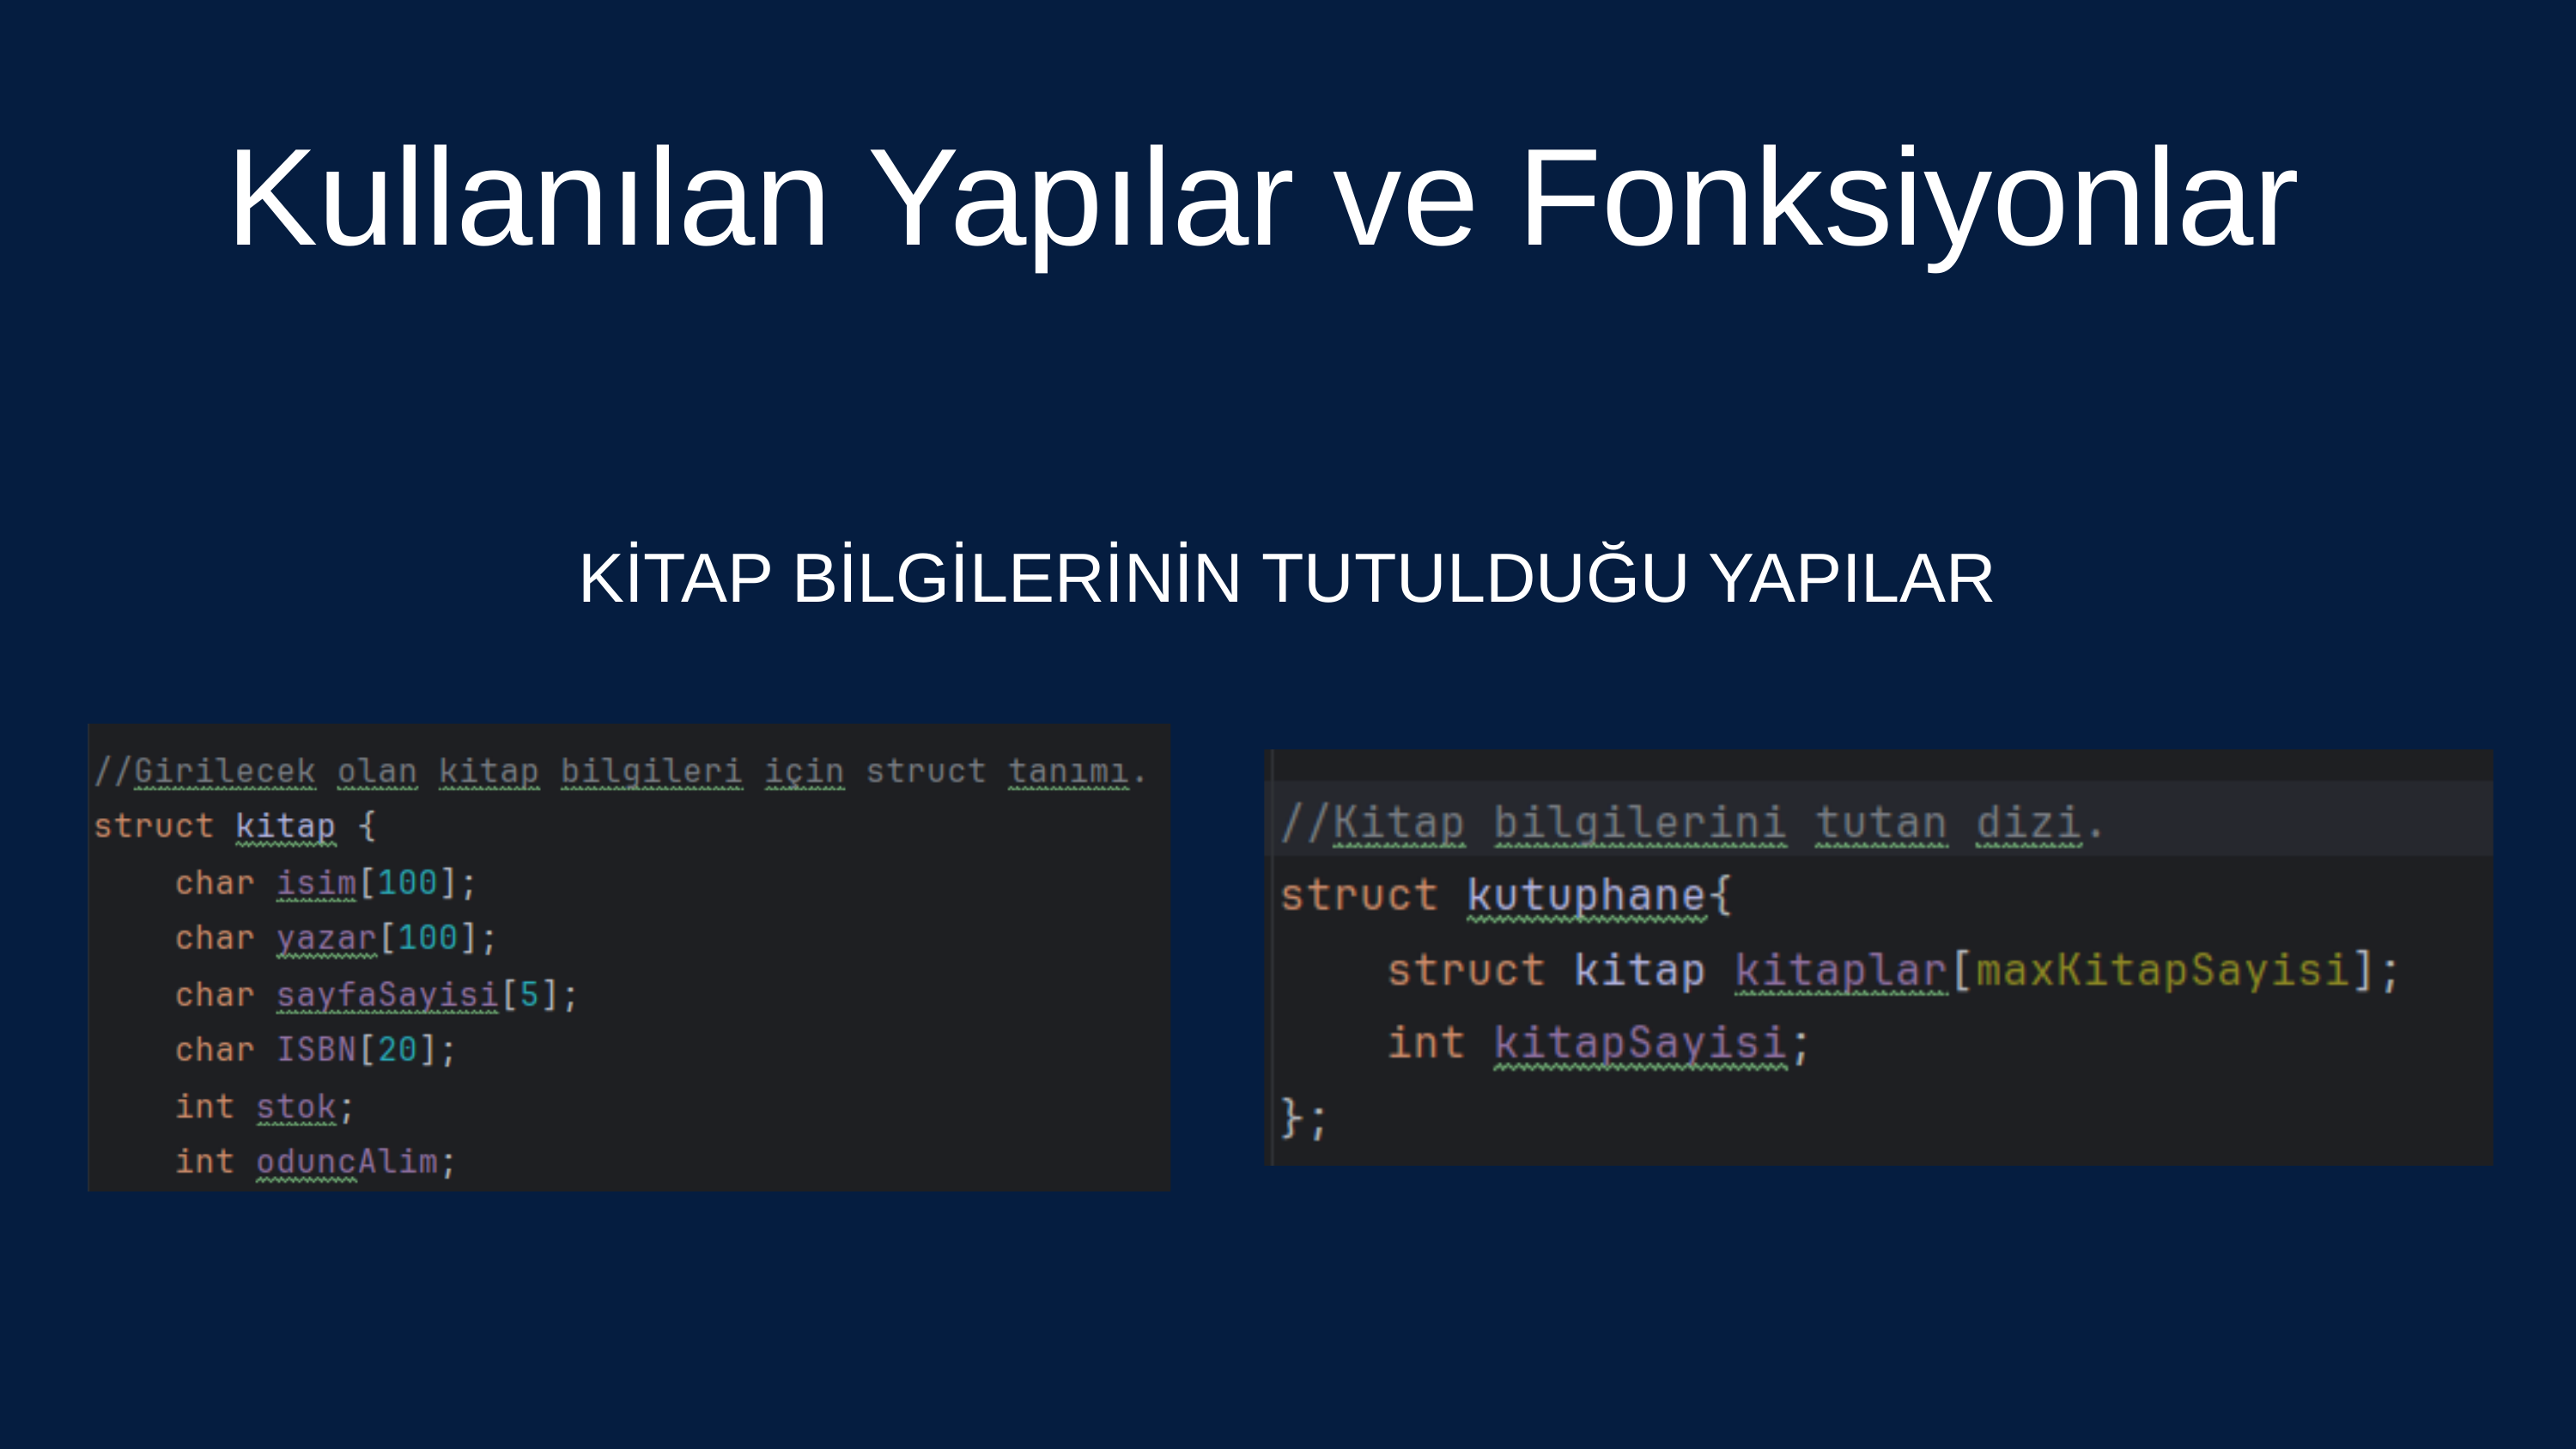

Kullanılan Yapılar ve Fonksiyonlar
KİTAP BİLGİLERİNİN TUTULDUĞU YAPILAR